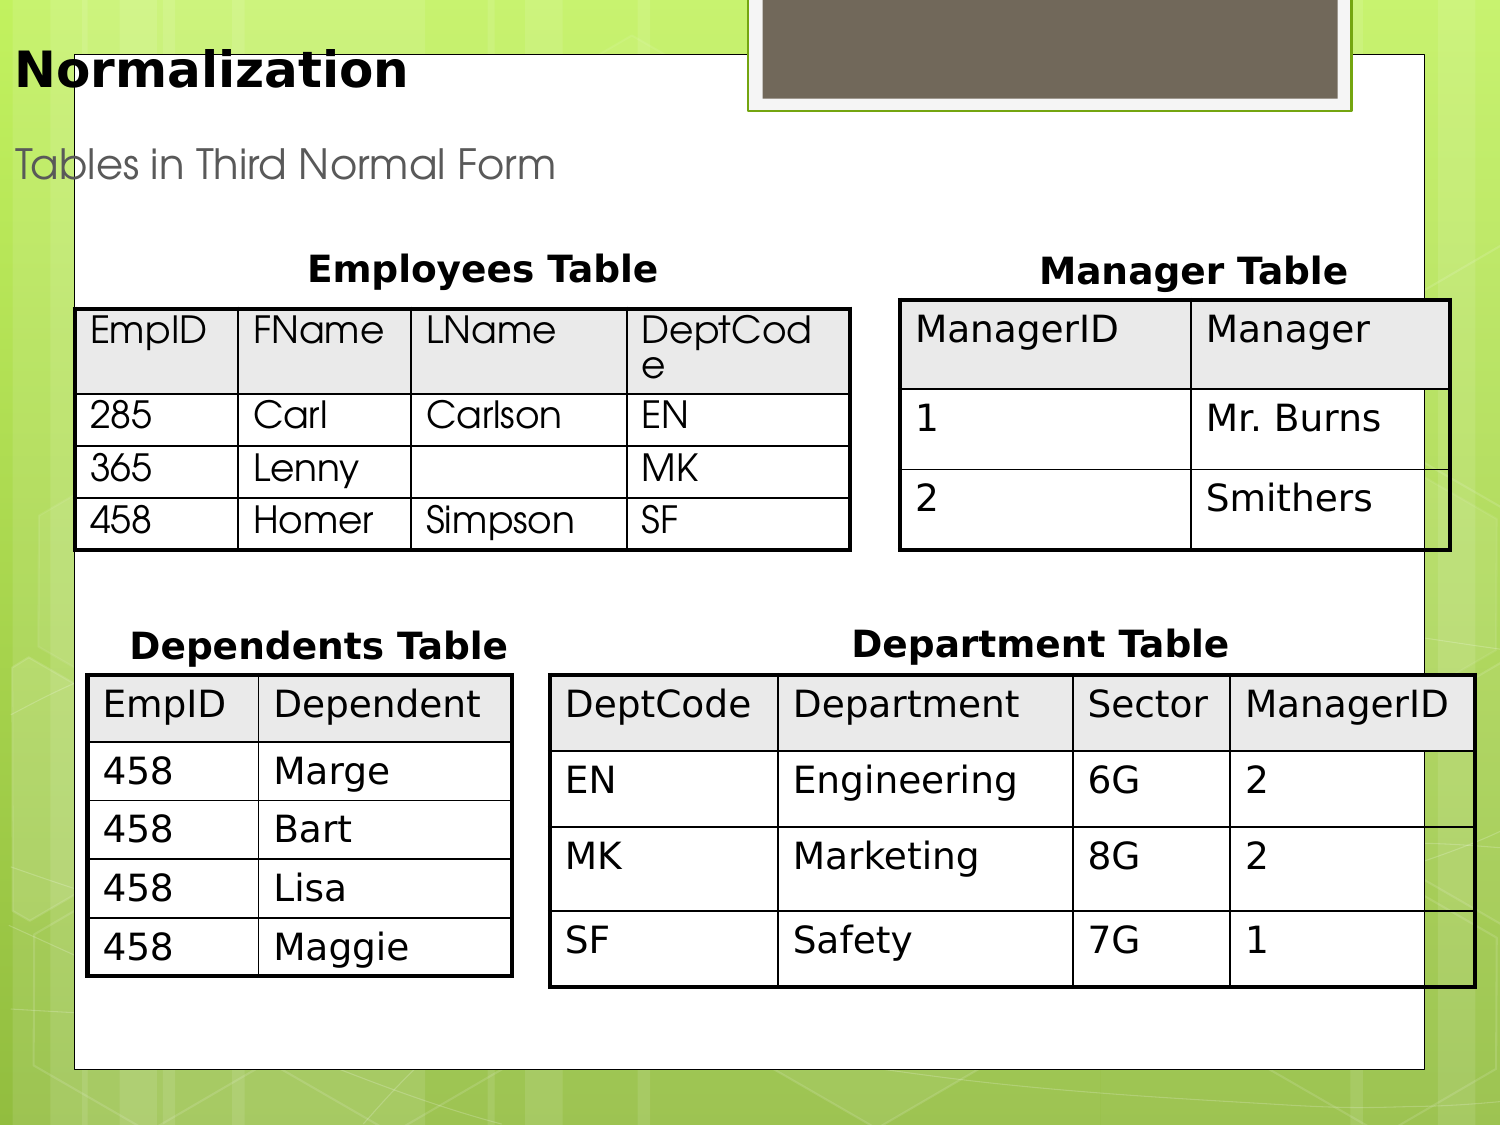

Normalization
Tables in Third Normal Form
Employees Table
Manager Table
| ManagerID | Manager |
| --- | --- |
| 1 | Mr. Burns |
| 2 | Smithers |
| EmpID | FName | LName | DeptCode |
| --- | --- | --- | --- |
| 285 | Carl | Carlson | EN |
| 365 | Lenny |  | MK |
| 458 | Homer | Simpson | SF |
Department Table
Dependents Table
| EmpID | Dependent |
| --- | --- |
| 458 | Marge |
| 458 | Bart |
| 458 | Lisa |
| 458 | Maggie |
| DeptCode | Department | Sector | ManagerID |
| --- | --- | --- | --- |
| EN | Engineering | 6G | 2 |
| MK | Marketing | 8G | 2 |
| SF | Safety | 7G | 1 |